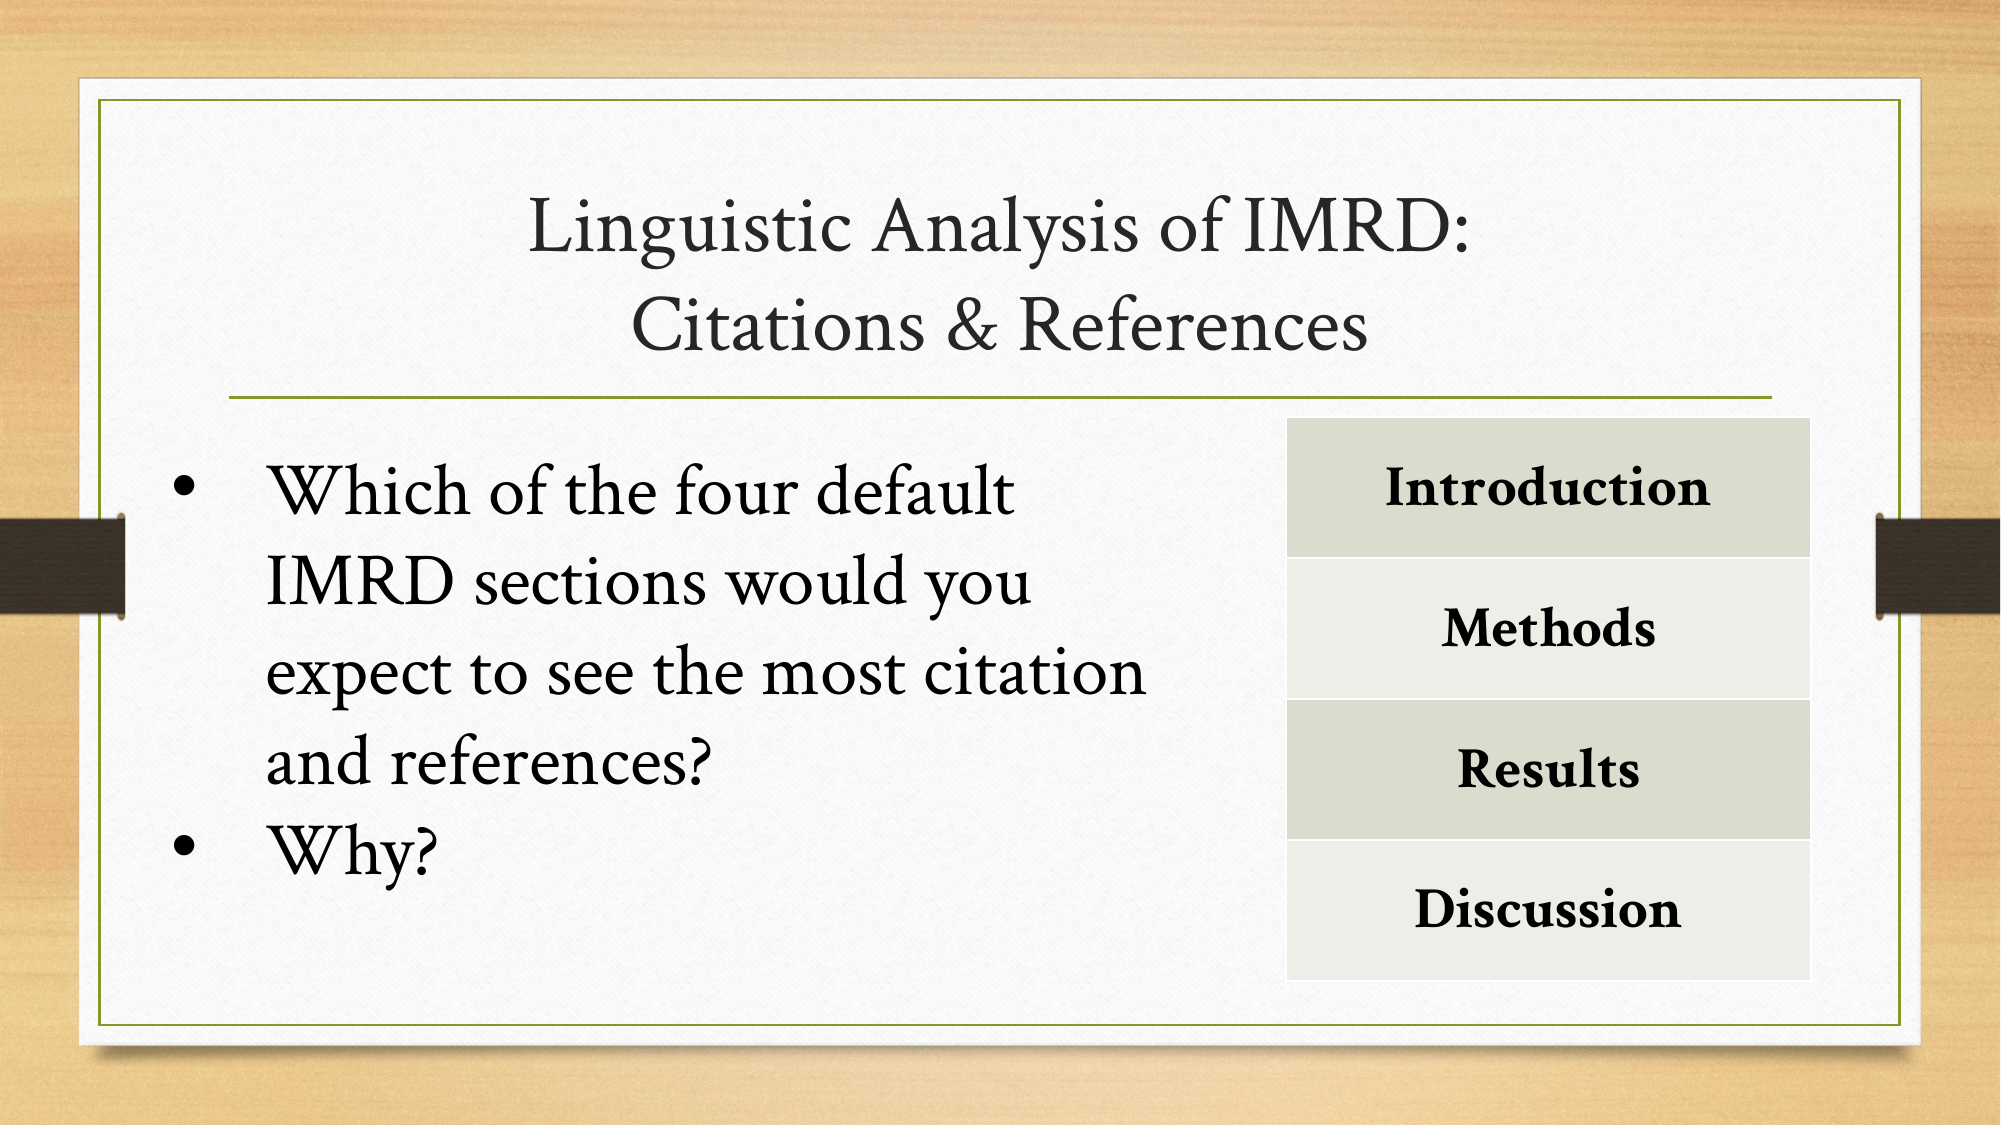

# Linguistic Analysis of IMRD: Citations & References
| Introduction |
| --- |
| Methods |
| Results |
| Discussion |
Which of the four default IMRD sections would you expect to see the most citation and references?
Why?